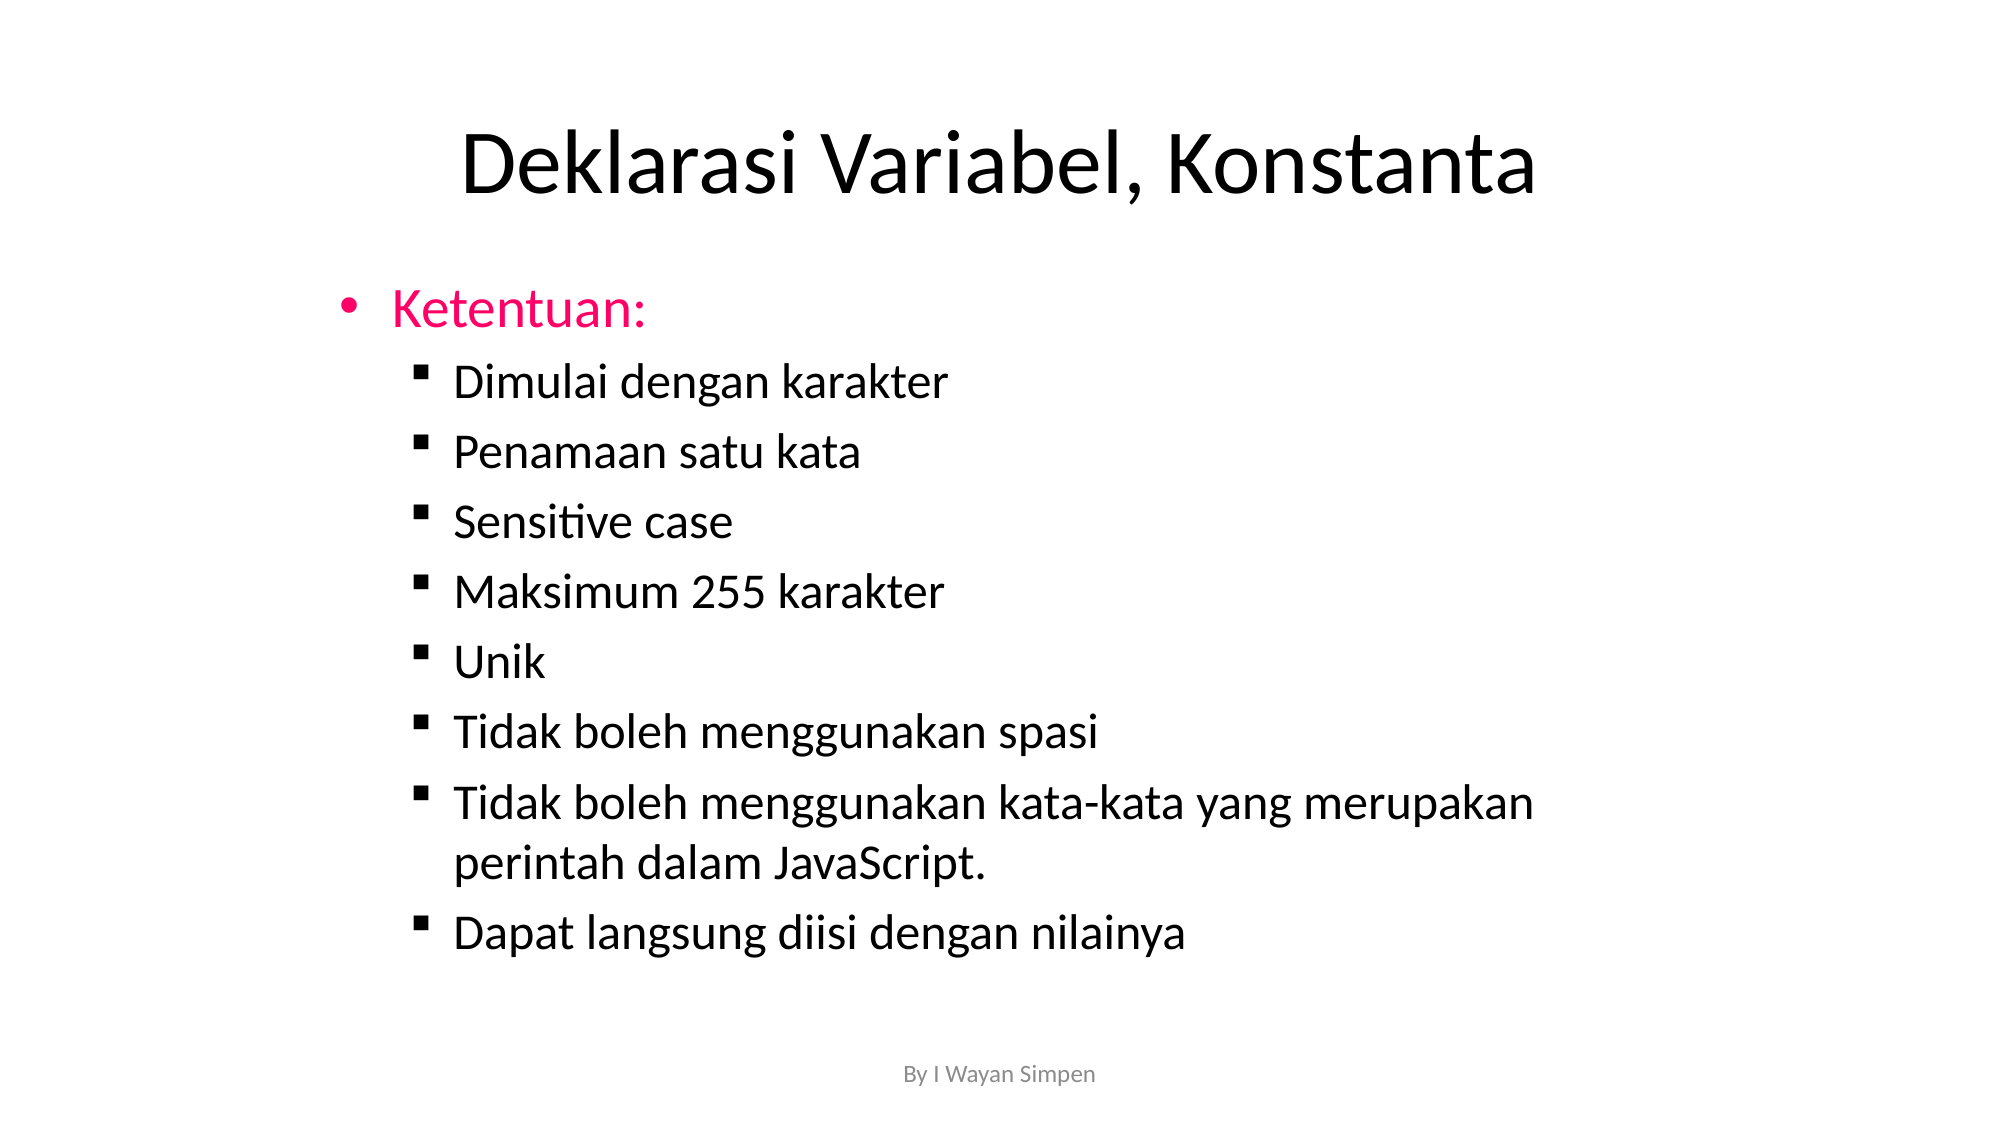

# Deklarasi Variabel, Konstanta
Ketentuan:
Dimulai dengan karakter
Penamaan satu kata
Sensitive case
Maksimum 255 karakter
Unik
Tidak boleh menggunakan spasi
Tidak boleh menggunakan kata-kata yang merupakan perintah dalam JavaScript.
Dapat langsung diisi dengan nilainya
By I Wayan Simpen